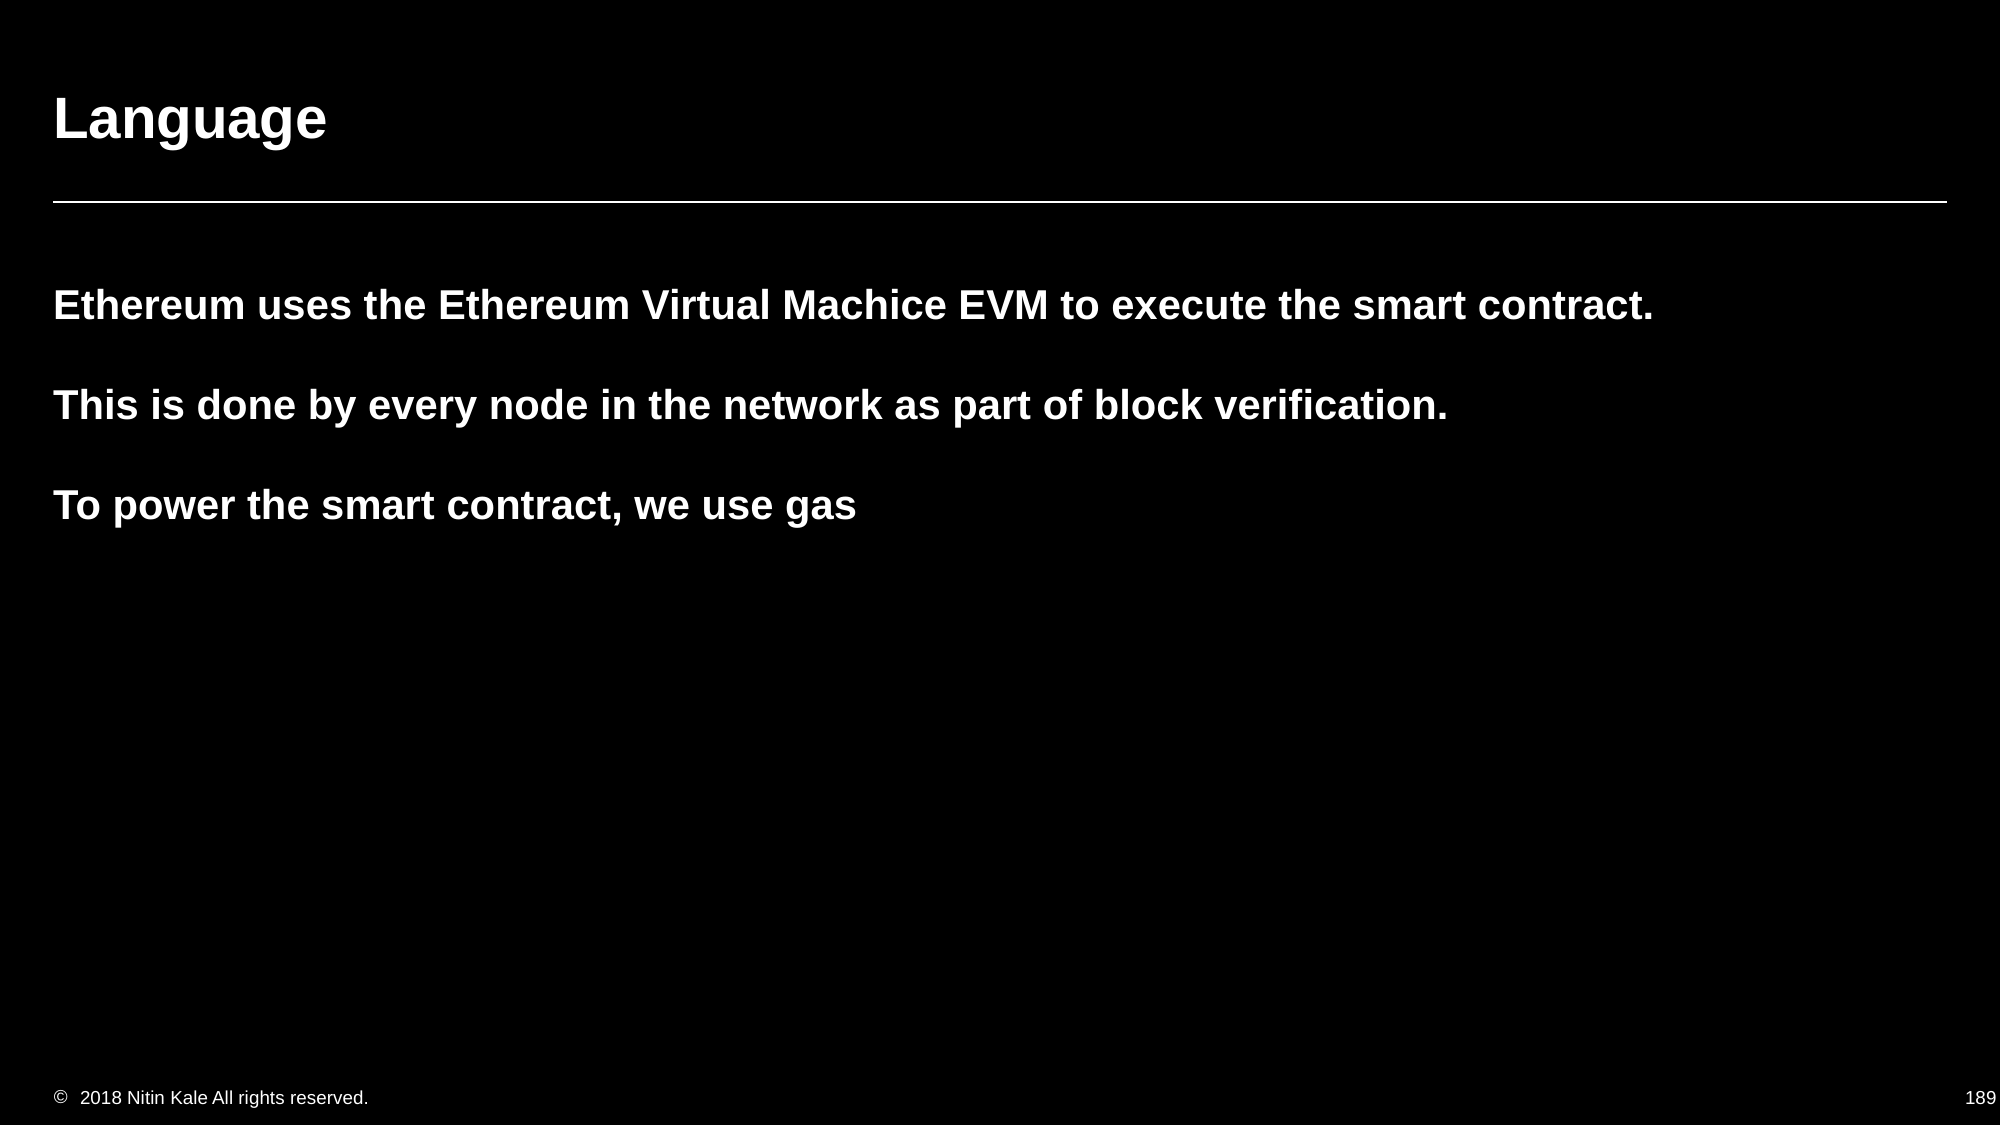

# Language
Ethereum uses the Ethereum Virtual Machice EVM to execute the smart contract.
This is done by every node in the network as part of block verification.
To power the smart contract, we use gas